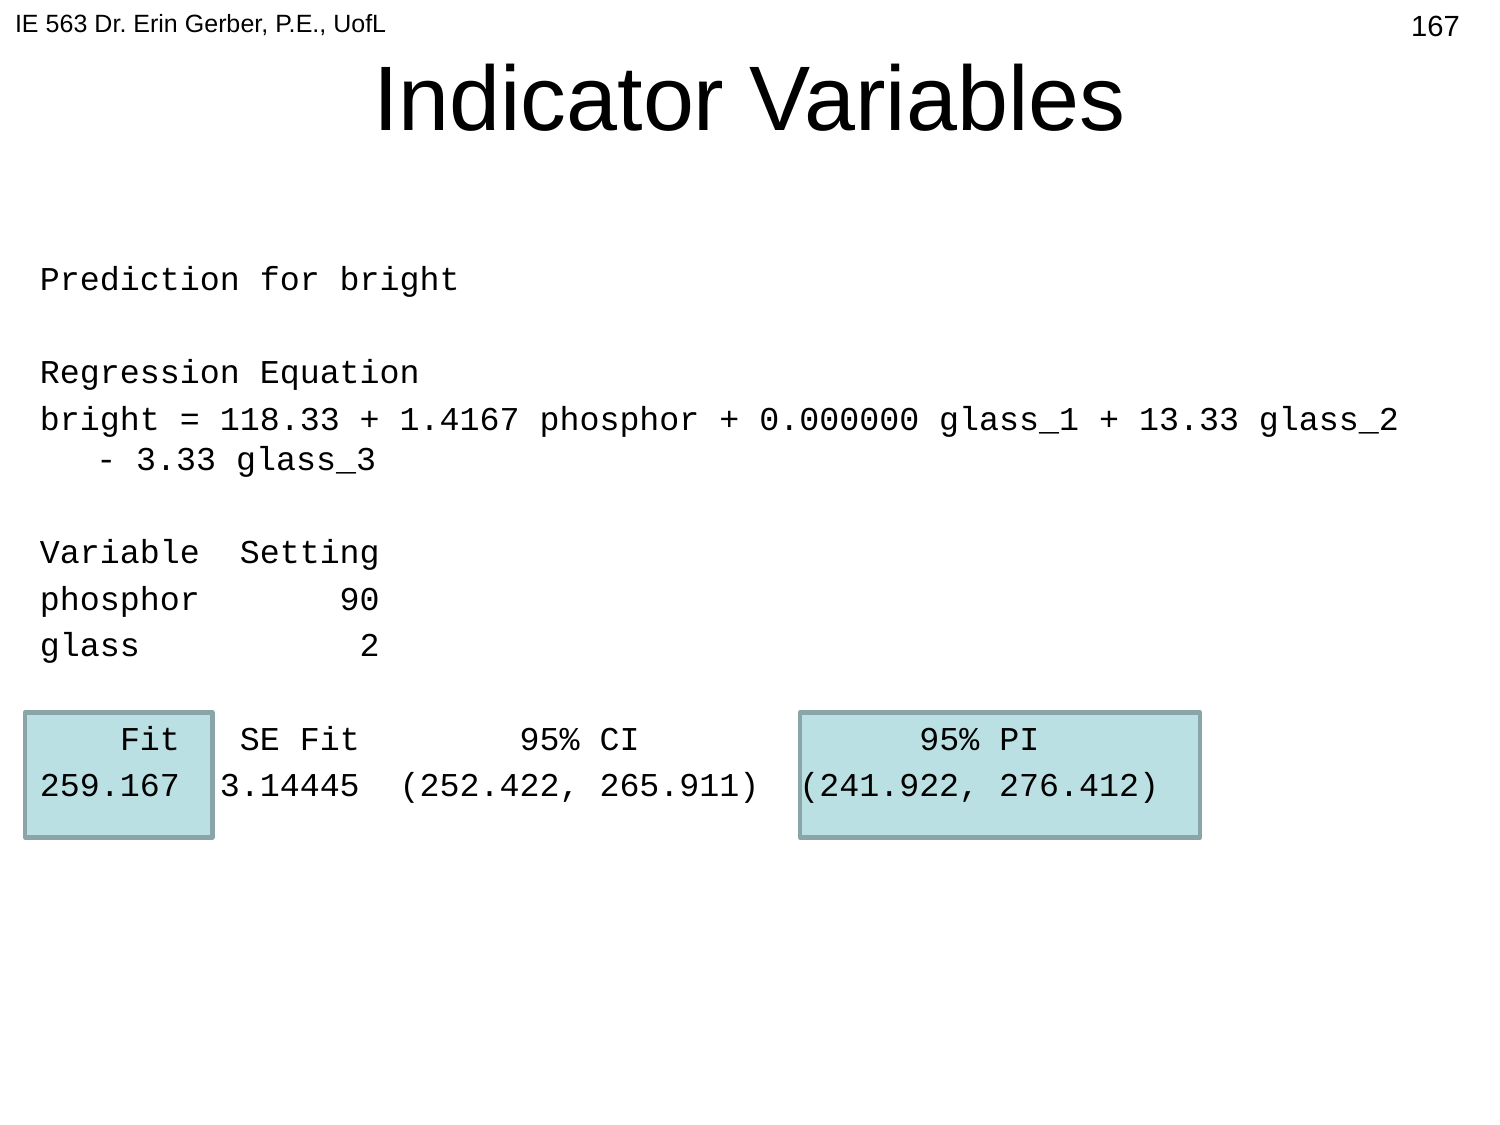

IE 563 Dr. Erin Gerber, P.E., UofL
# Indicator Variables
167
Prediction for bright

Regression Equation
bright = 118.33 + 1.4167 phosphor + 0.000000 glass_1 + 13.33 glass_2 - 3.33 glass_3

Variable  Setting
phosphor       90
glass           2

    Fit   SE Fit        95% CI              95% PI
259.167  3.14445  (252.422, 265.911)  (241.922, 276.412)